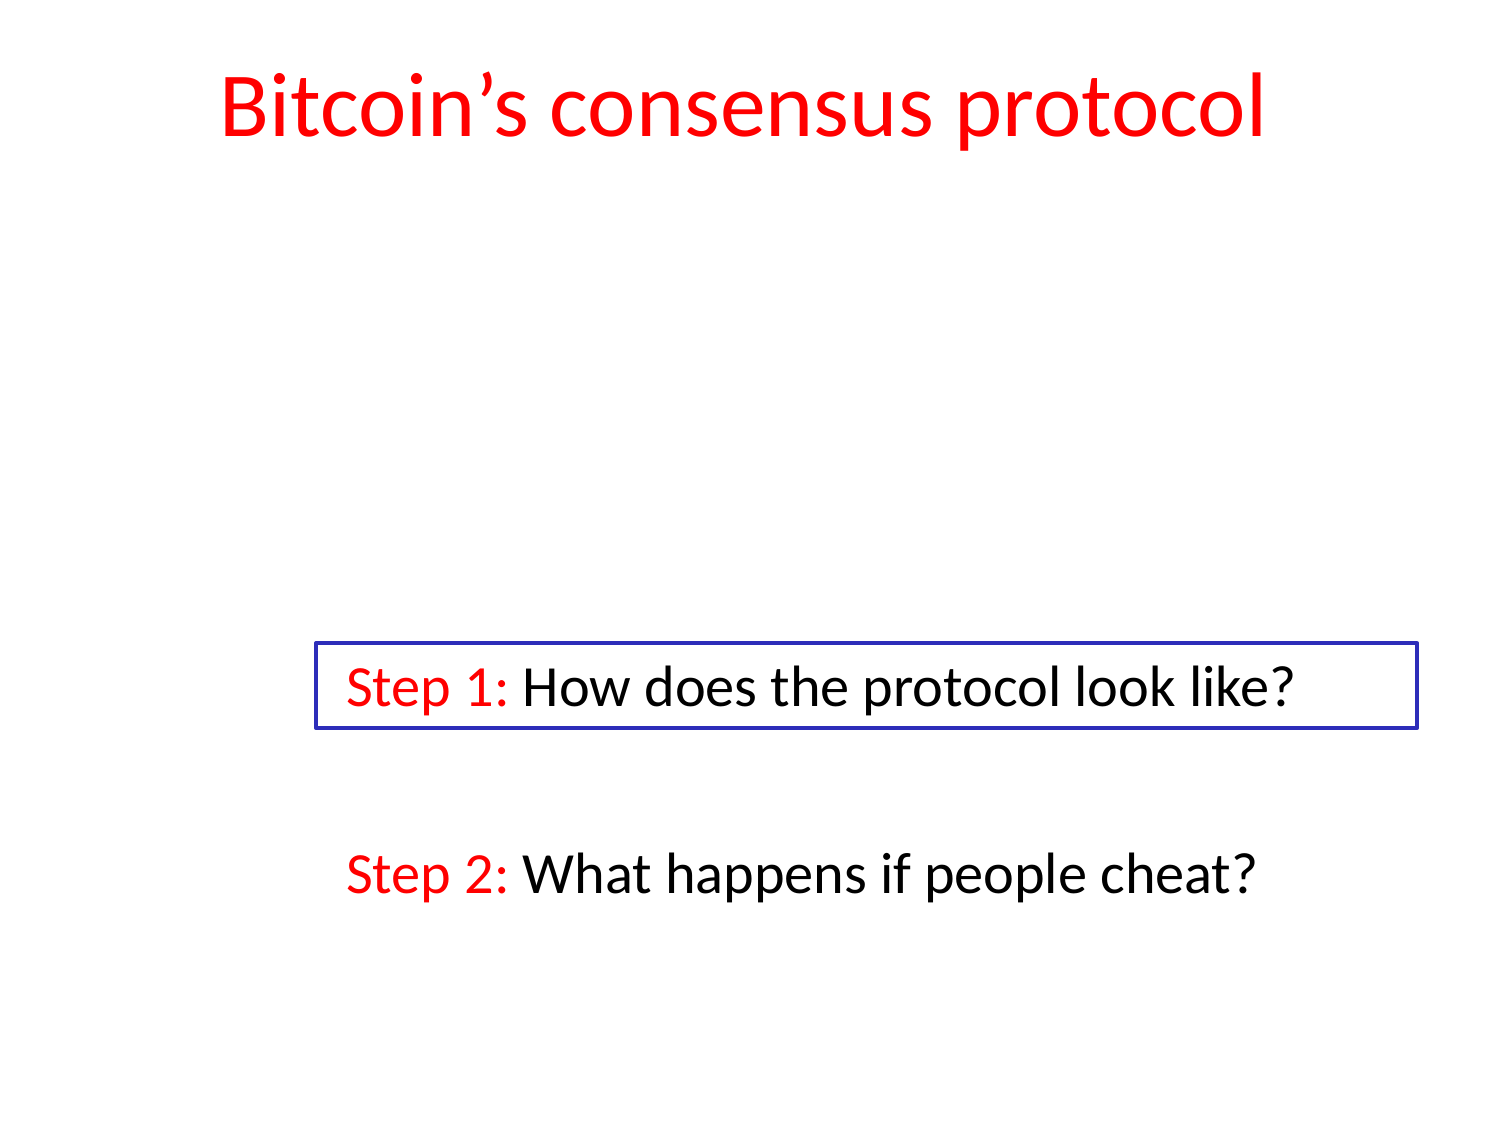

Bitcoin’s consensus protocol
Step 1: How does the protocol look like?

Step 2: What happens if people cheat?